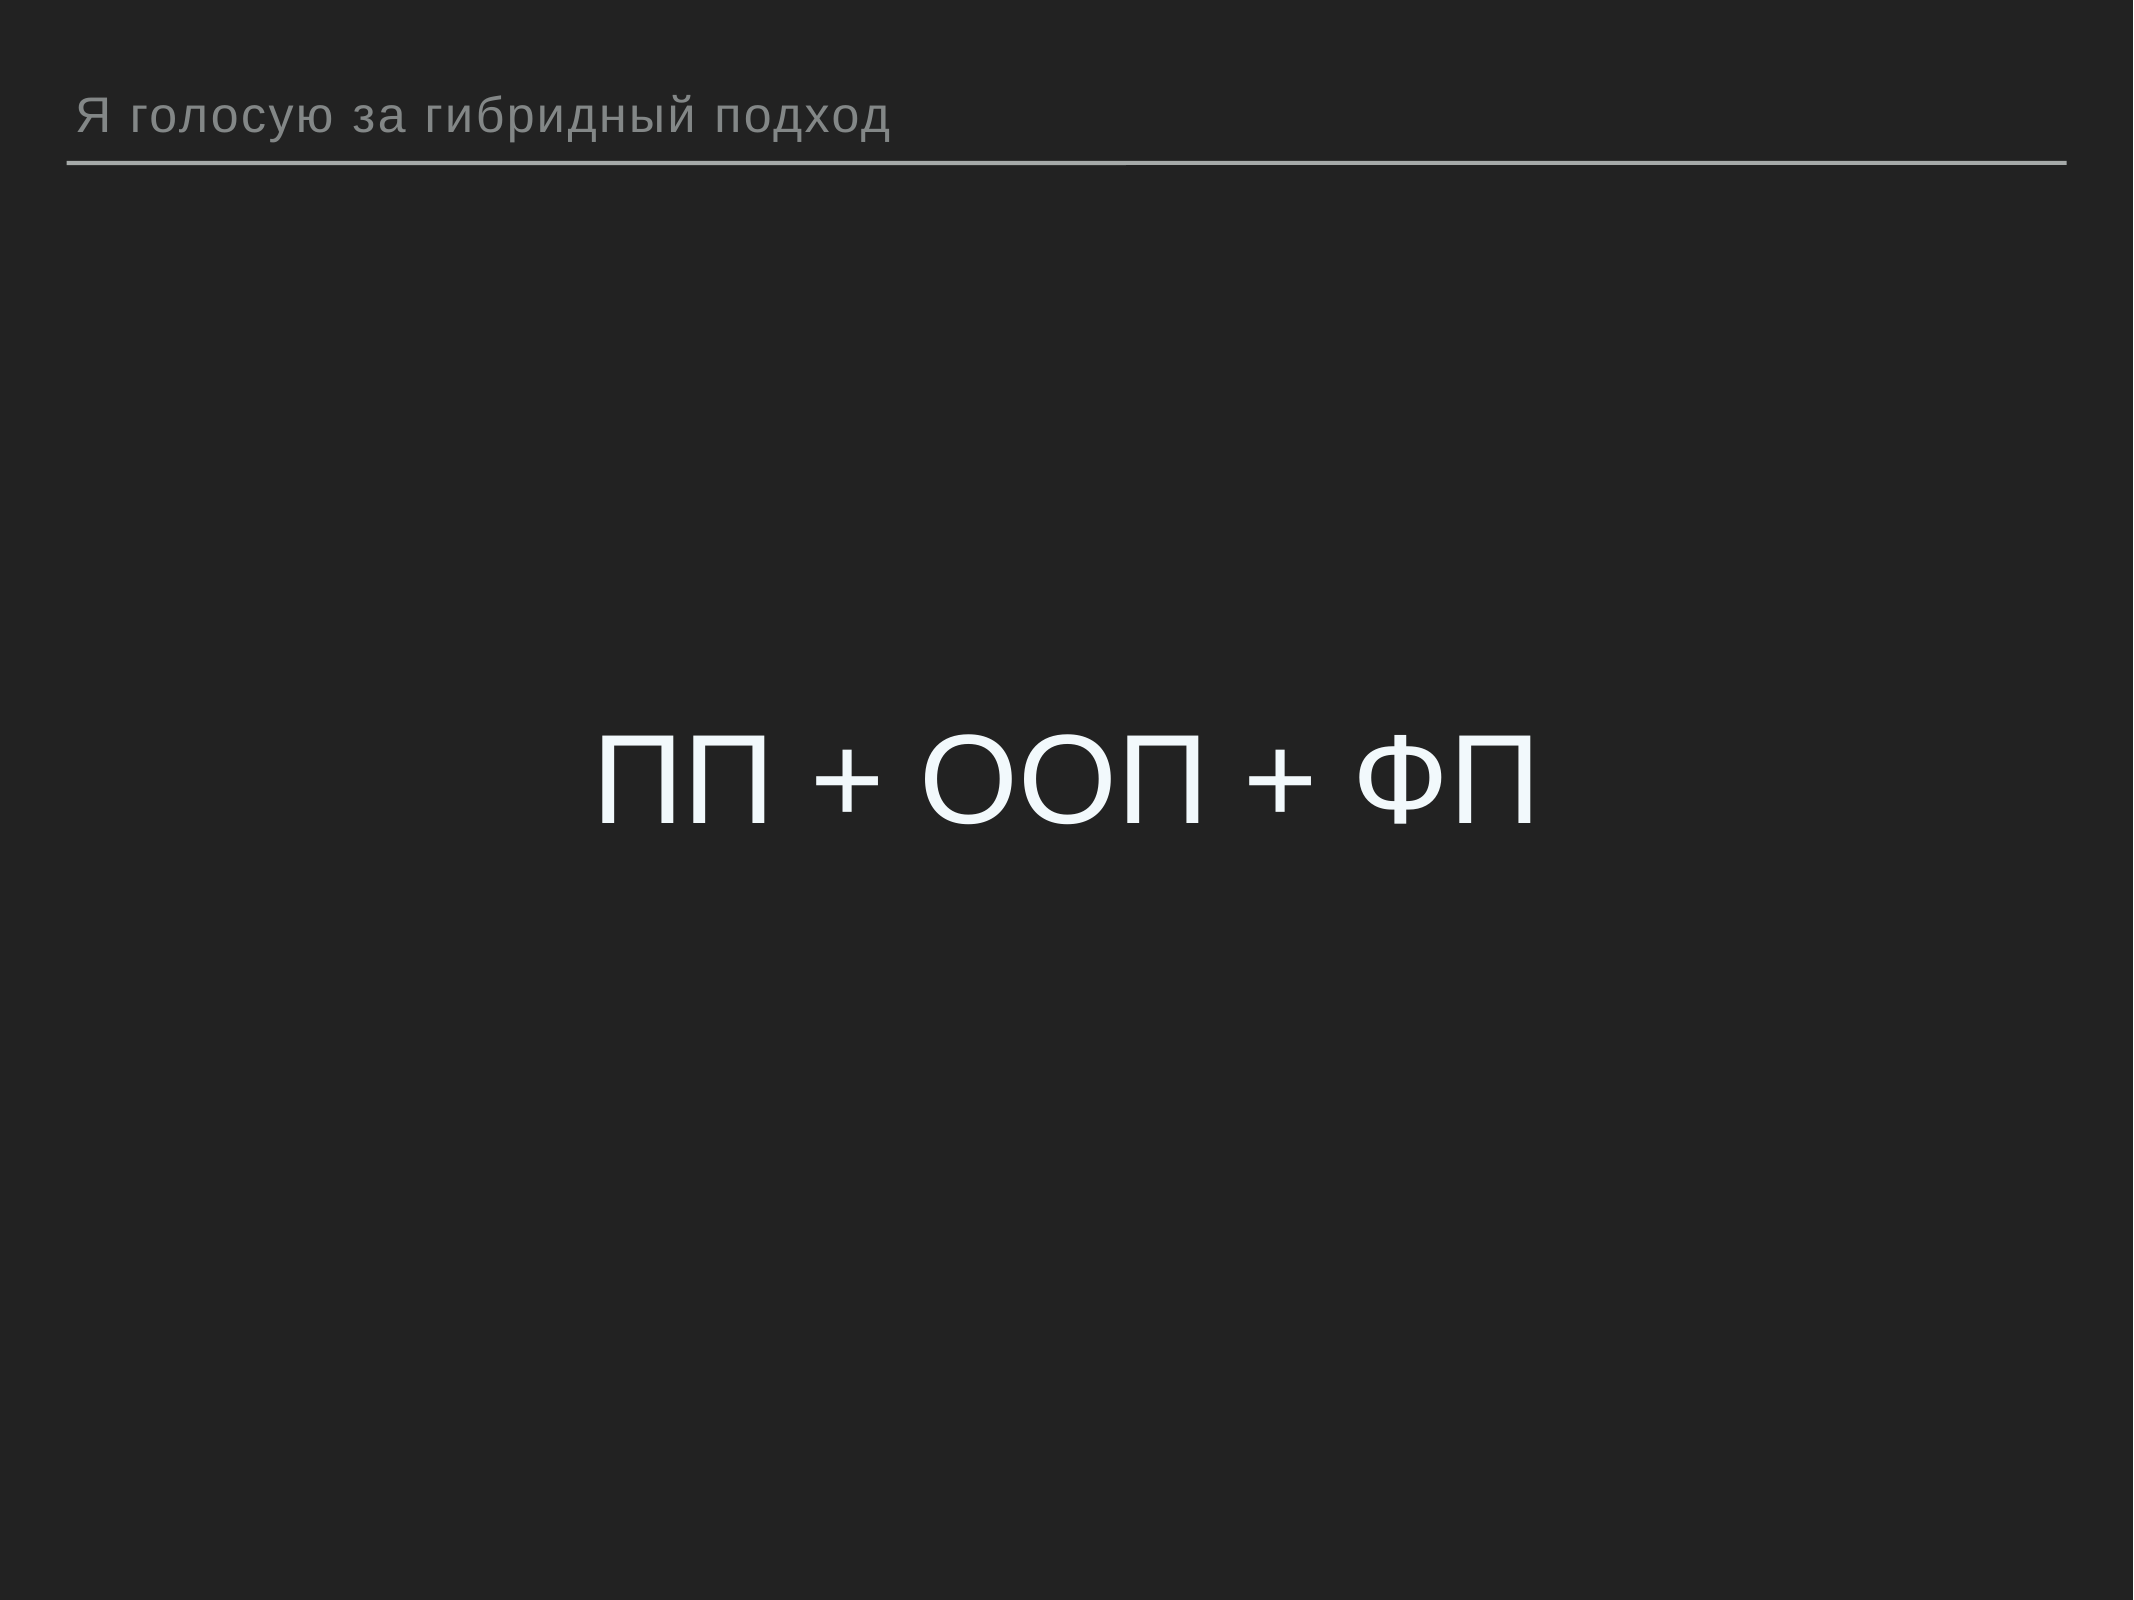

Я голосую за гибридный подход

ПП + ООП + ФП